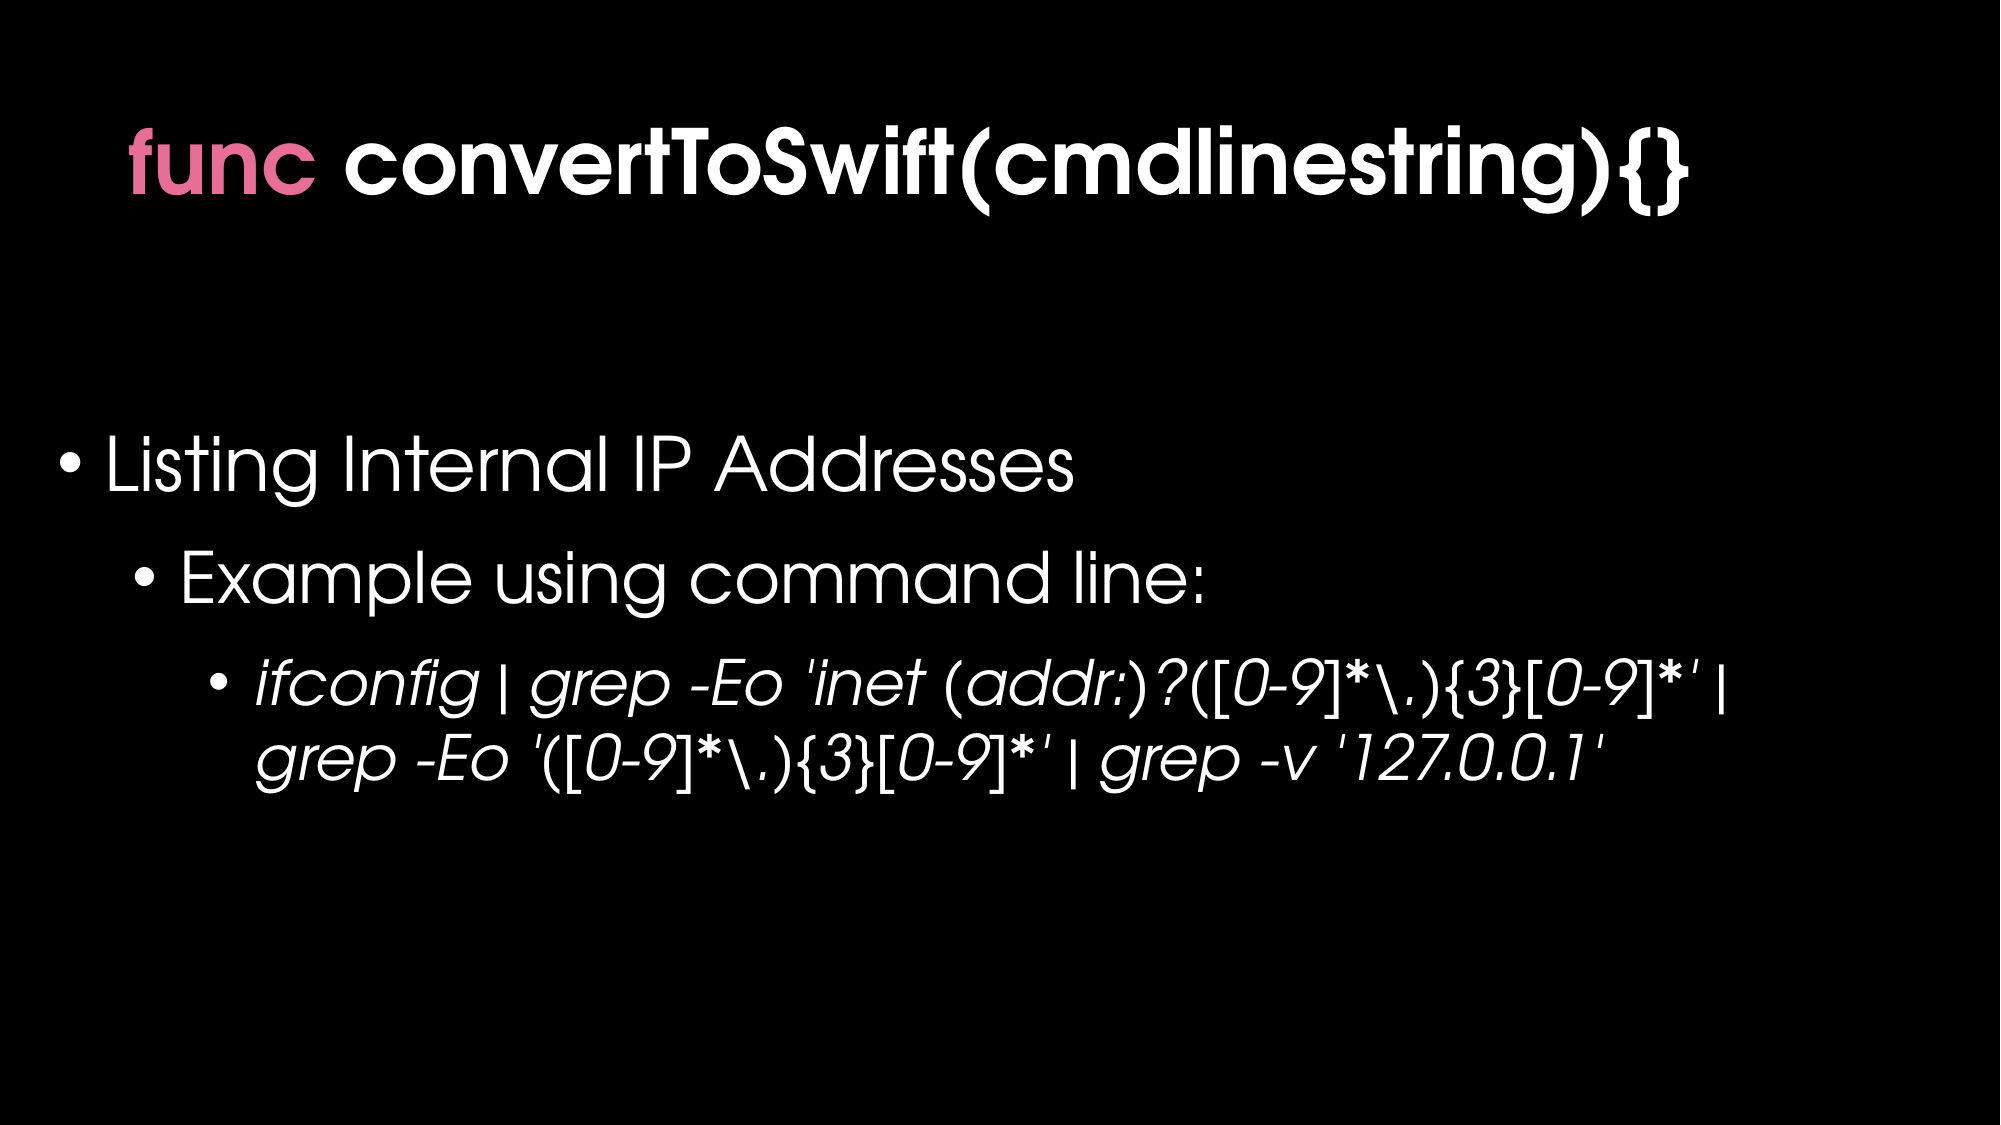

# func convertToSwift(cmdlinestring){}
Listing Internal IP Addresses
Example using command line:
ifconfig | grep -Eo 'inet (addr:)?([0-9]*\.){3}[0-9]*' | grep -Eo '([0-9]*\.){3}[0-9]*' | grep -v '127.0.0.1'